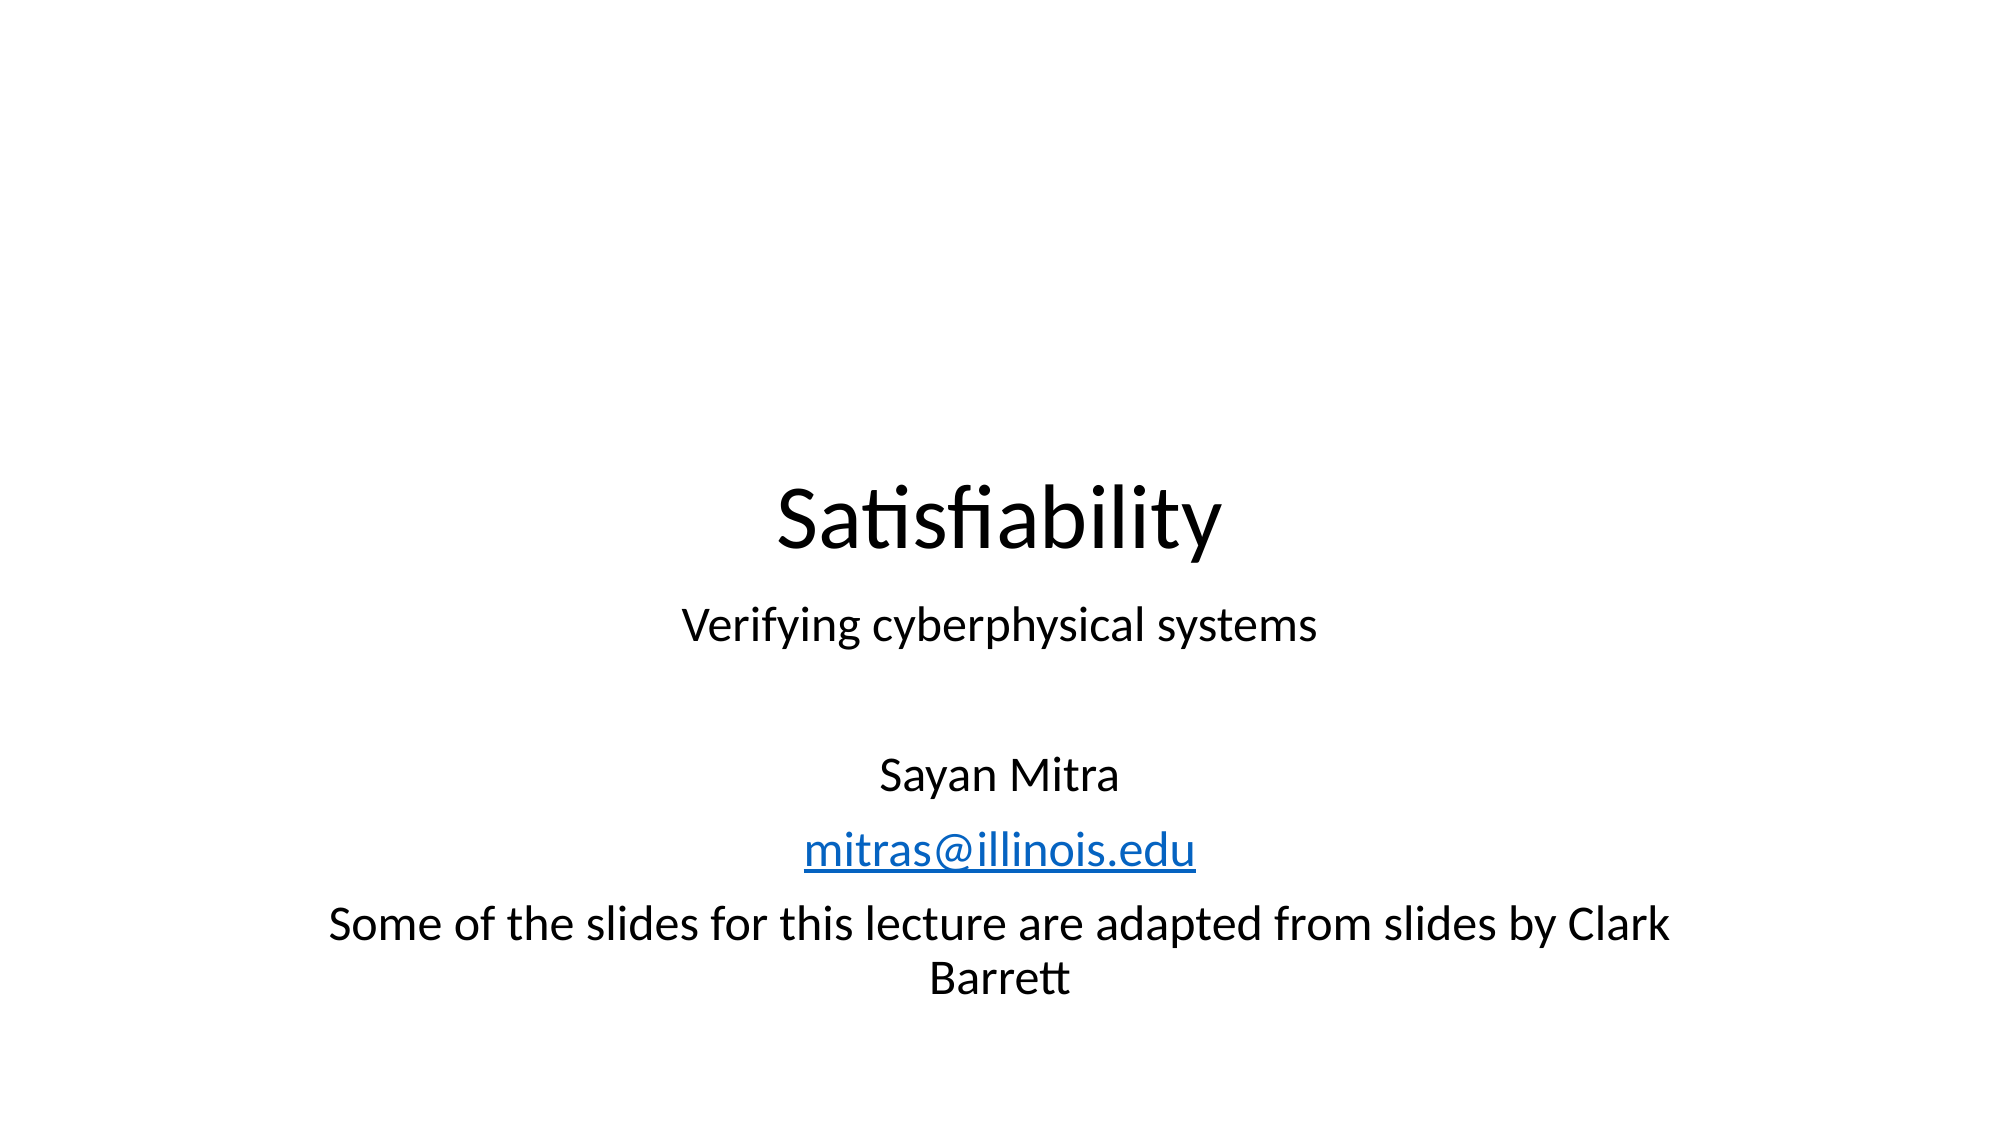

# Satisfiability
Verifying cyberphysical systems

Sayan Mitra
mitras@illinois.edu
Some of the slides for this lecture are adapted from slides by Clark Barrett